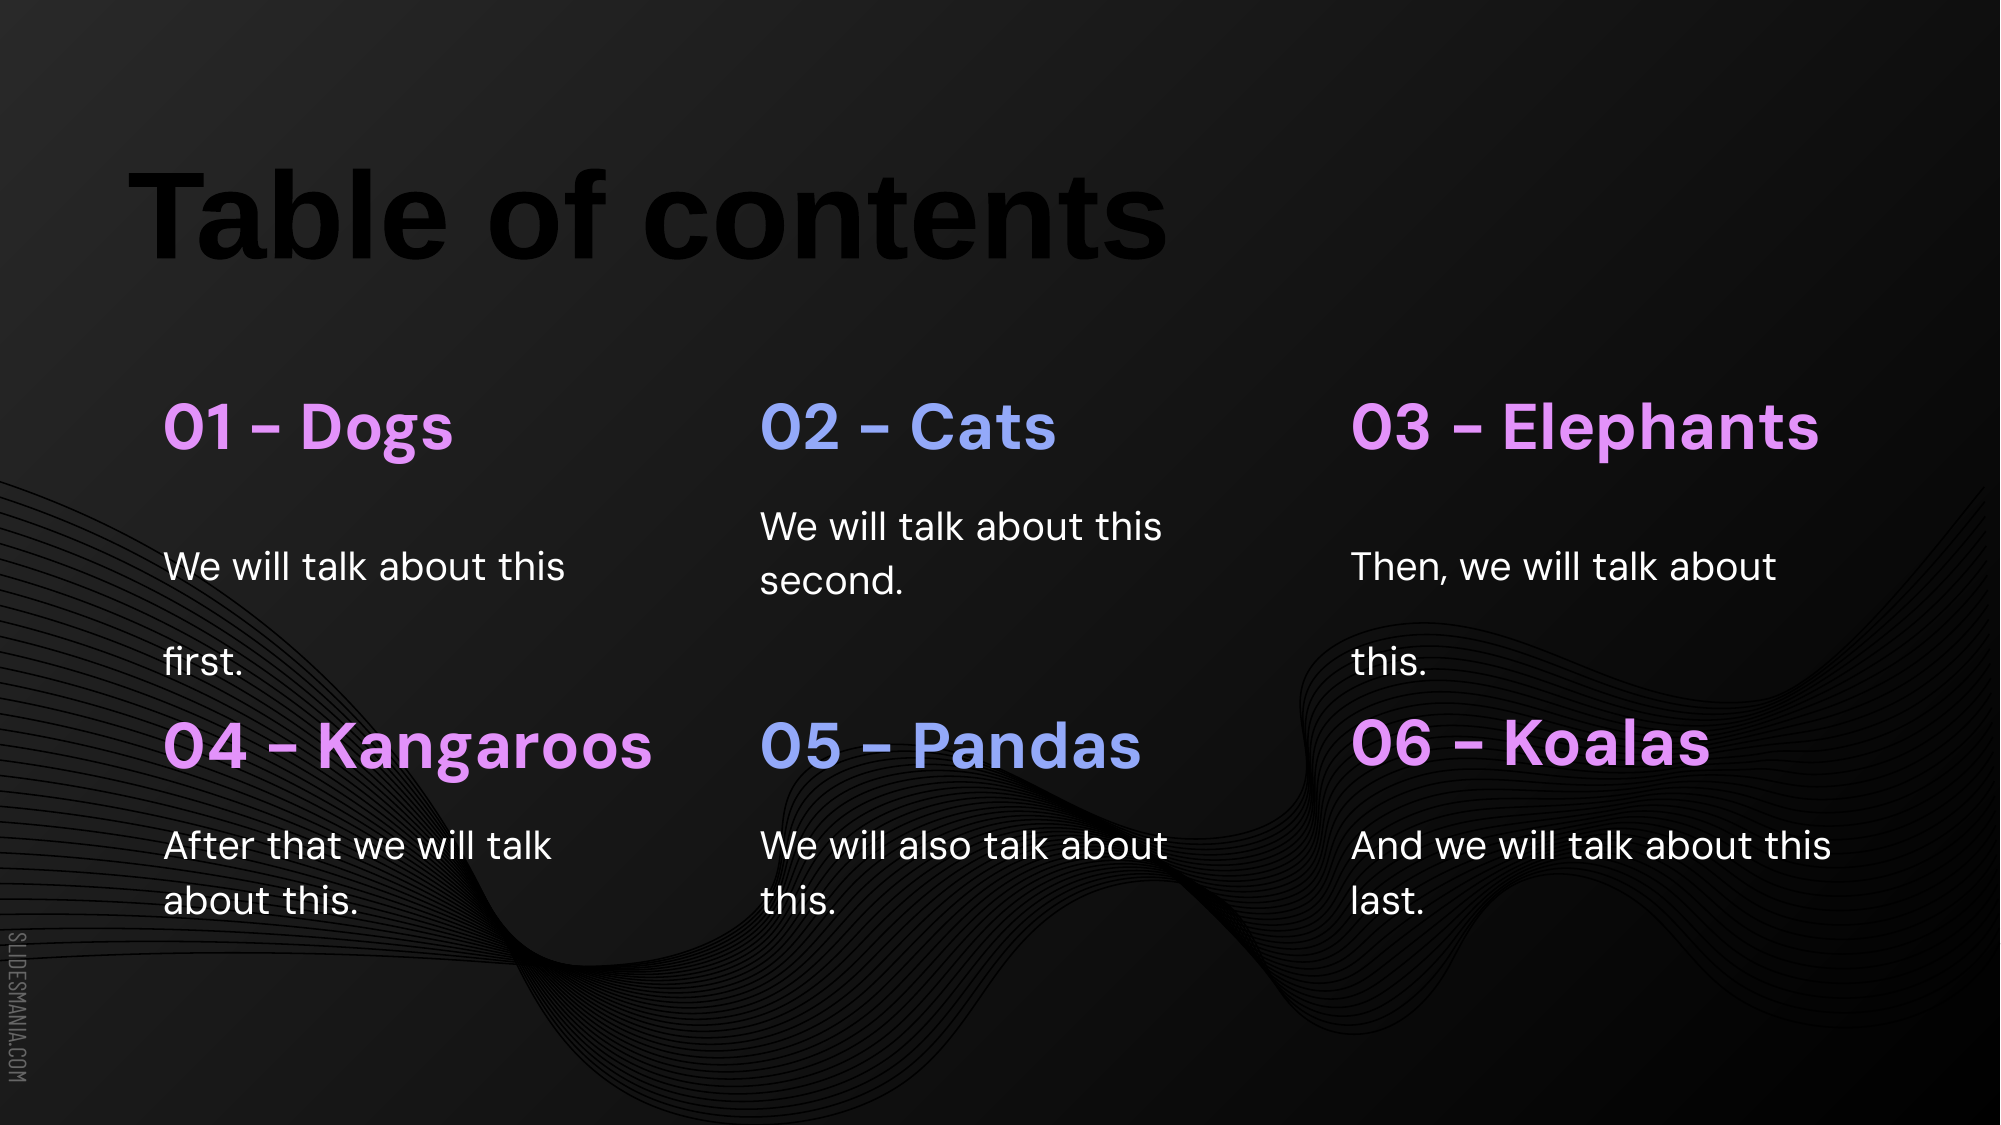

Table of contents
01 - Dogs
02 - Cats
03 - Elephants
We will talk about this first.
We will talk about this second.
Then, we will talk about this.
06 - Koalas
04 - Kangaroos
05 - Pandas
After that we will talk about this.
We will also talk about this.
And we will talk about this last.